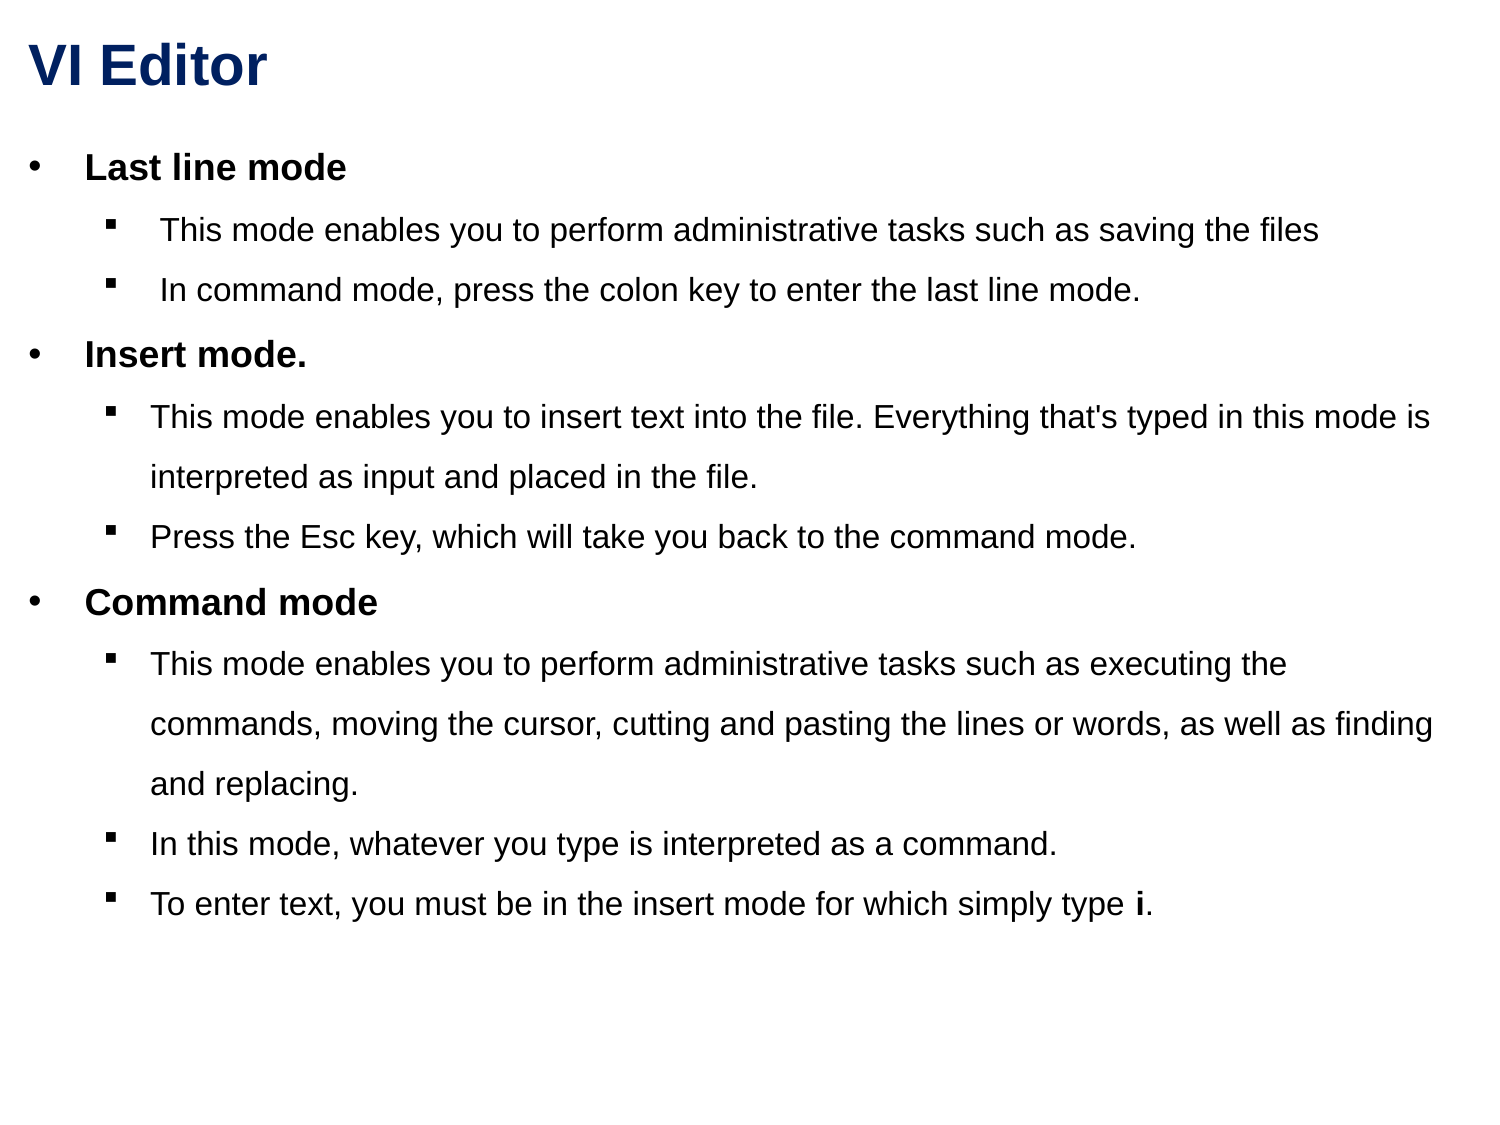

VI Editor
Last line mode
This mode enables you to perform administrative tasks such as saving the files
In command mode, press the colon key to enter the last line mode.
Insert mode.
This mode enables you to insert text into the file. Everything that's typed in this mode is interpreted as input and placed in the file.
Press the Esc key, which will take you back to the command mode.
Command mode
This mode enables you to perform administrative tasks such as executing the commands, moving the cursor, cutting and pasting the lines or words, as well as finding and replacing.
In this mode, whatever you type is interpreted as a command.
To enter text, you must be in the insert mode for which simply type i.